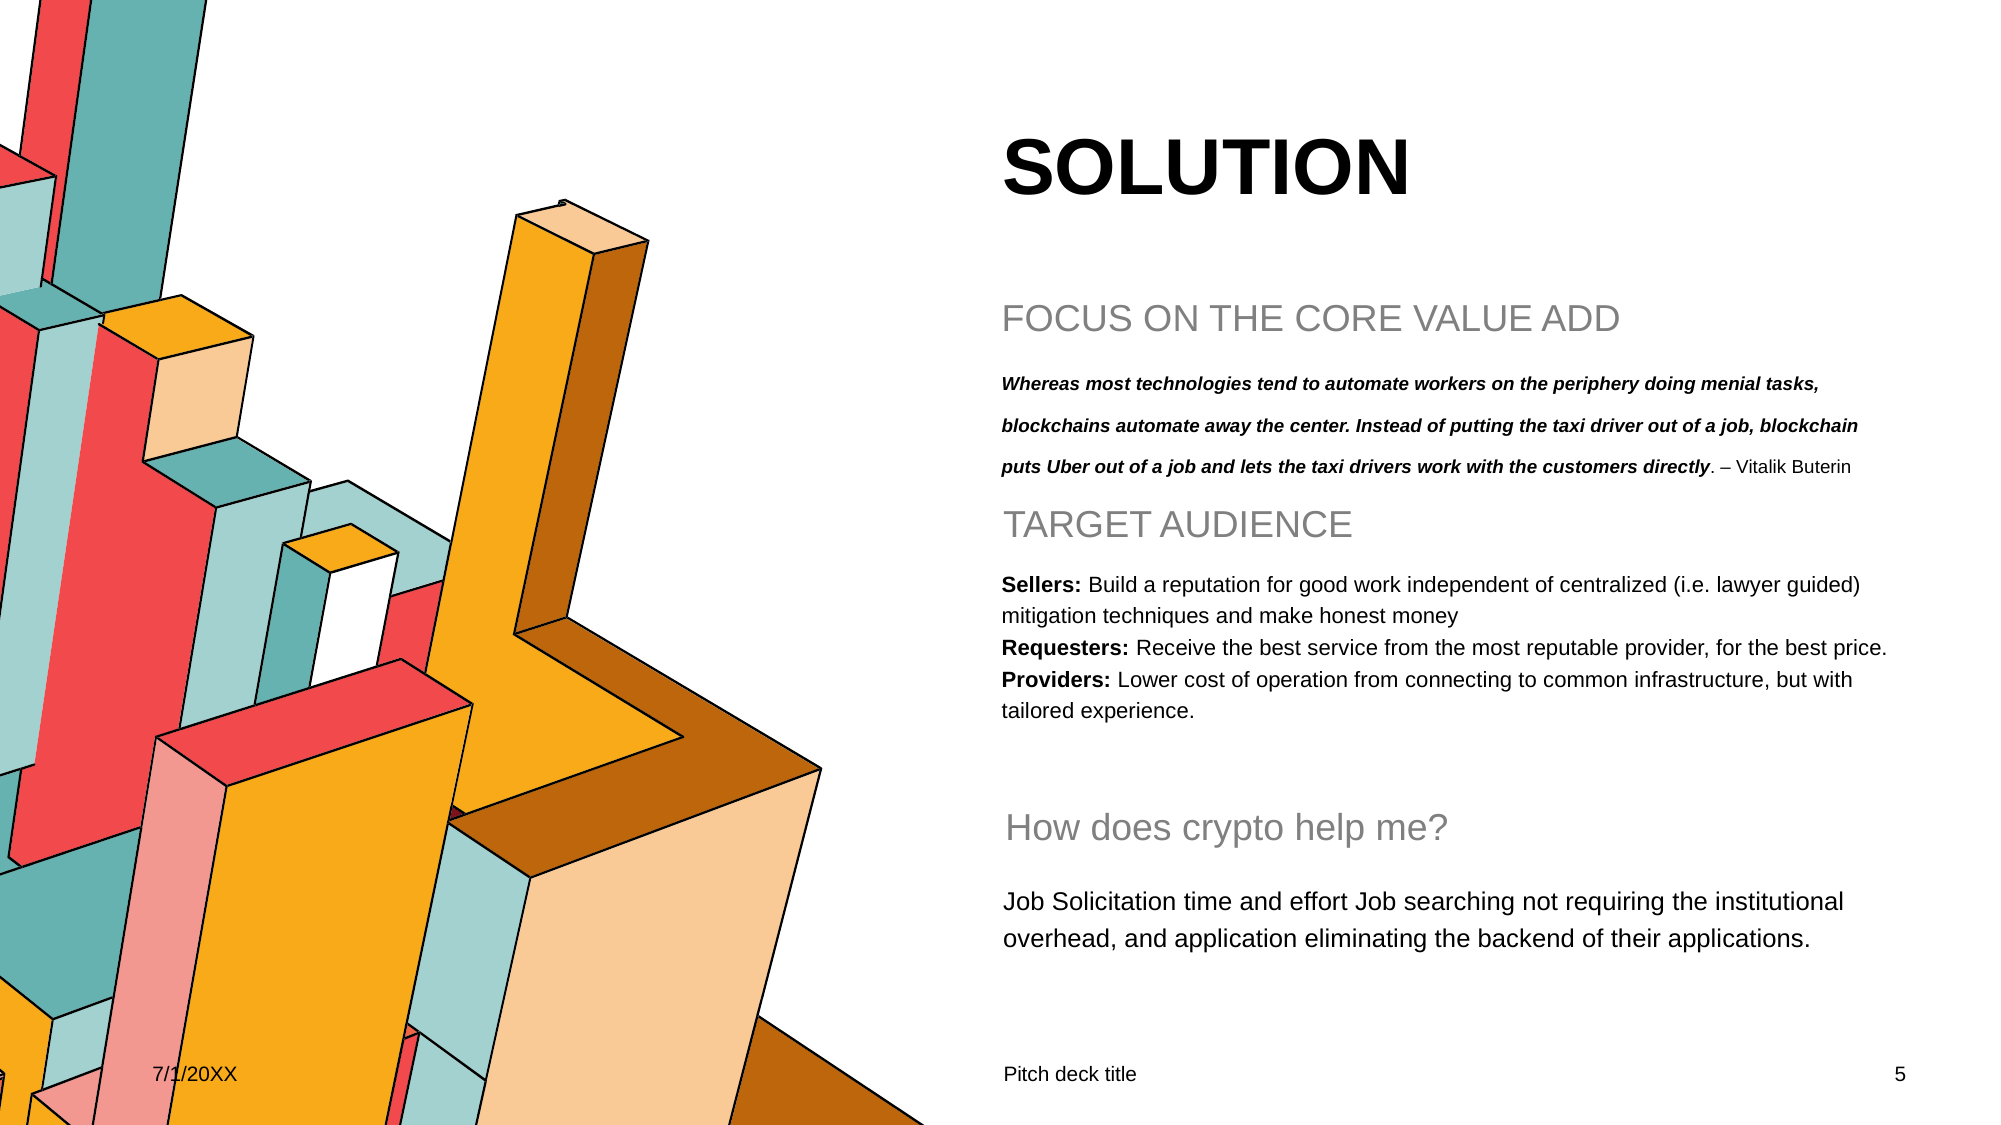

# SOLUTION
FOCUS ON THE CORE VALUE ADD
Whereas most technologies tend to automate workers on the periphery doing menial tasks, blockchains automate away the center. Instead of putting the taxi driver out of a job, blockchain puts Uber out of a job and lets the taxi drivers work with the customers directly. – Vitalik Buterin
TARGET AUDIENCE
Sellers: Build a reputation for good work independent of centralized (i.e. lawyer guided) mitigation techniques and make honest money
Requesters: Receive the best service from the most reputable provider, for the best price.
Providers: Lower cost of operation from connecting to common infrastructure, but with tailored experience.
How does crypto help me?
Job Solicitation time and effort Job searching not requiring the institutional overhead, and application eliminating the backend of their applications.
7/1/20XX
Pitch deck title
5